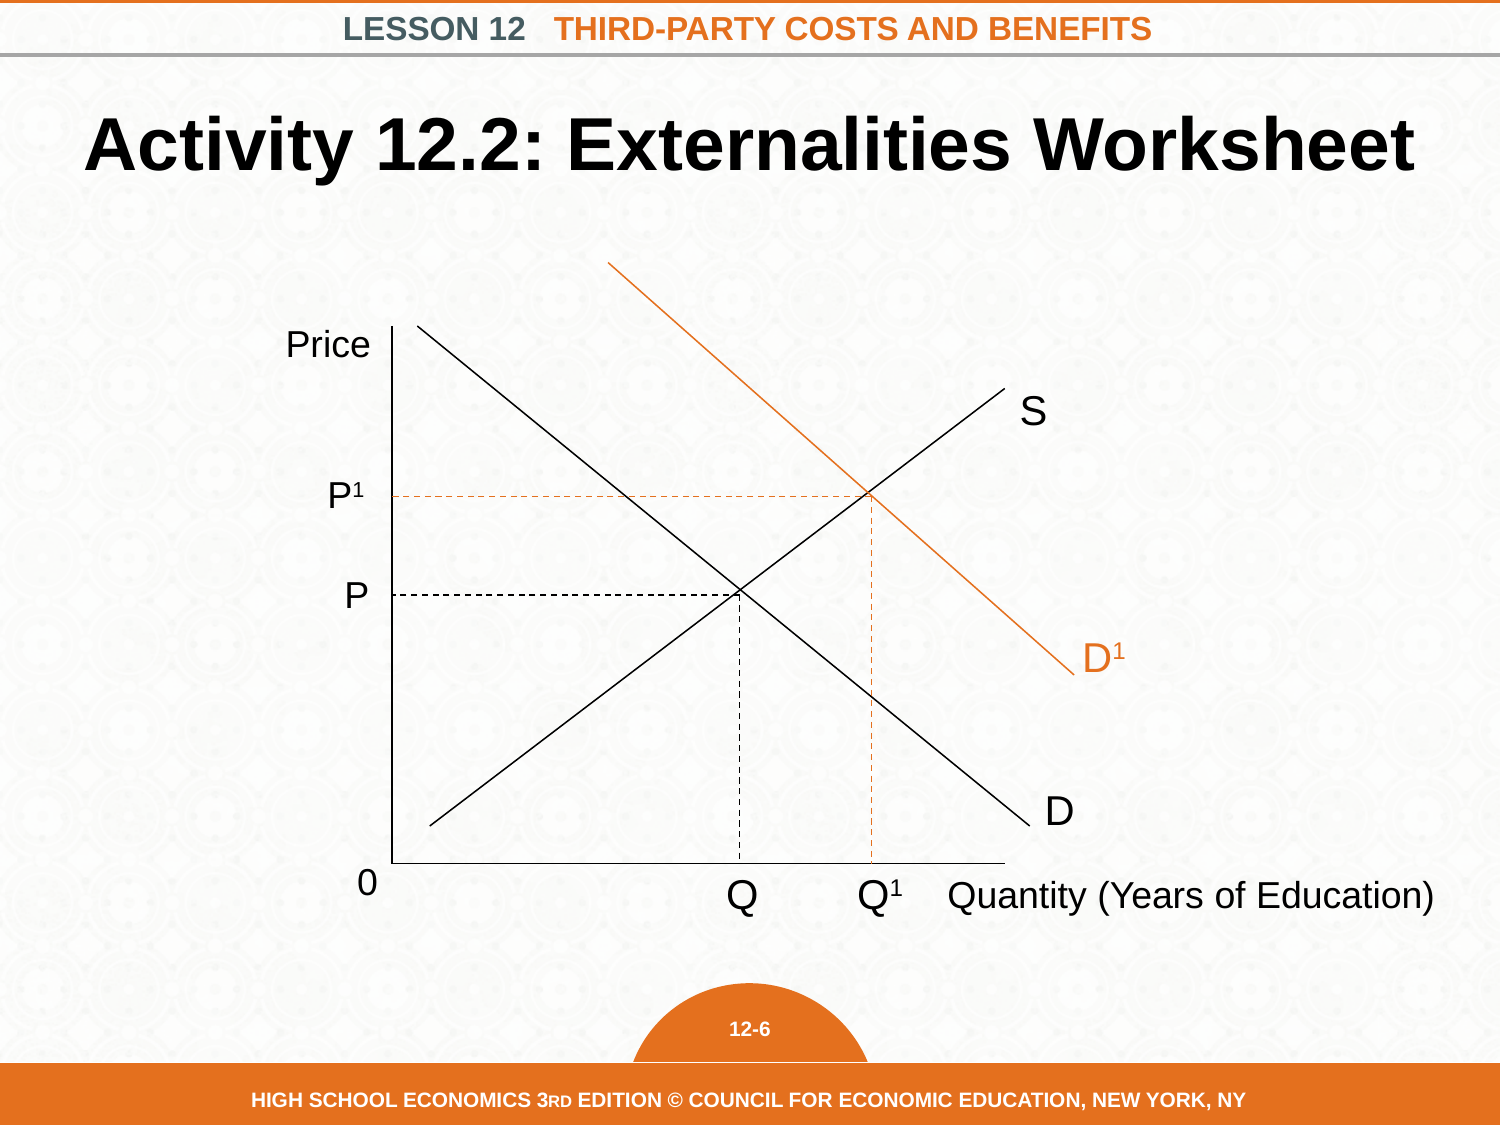

# Activity 12.2: Externalities Worksheet
Price
S
P1
P
D1
D
0
Q
Q1
Quantity (Years of Education)